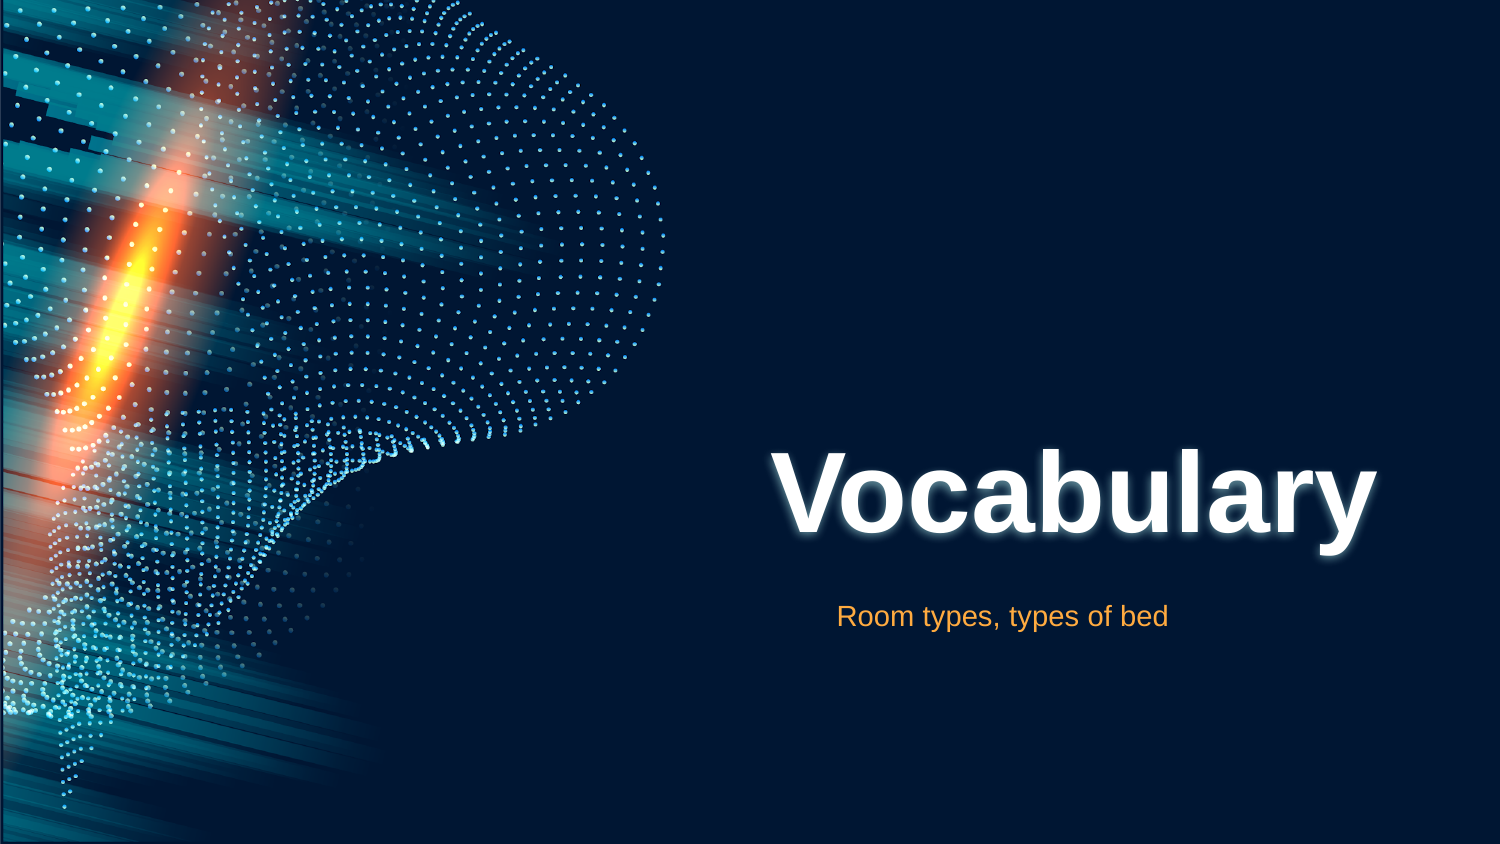

# Vocabulary
Room types, types of bed